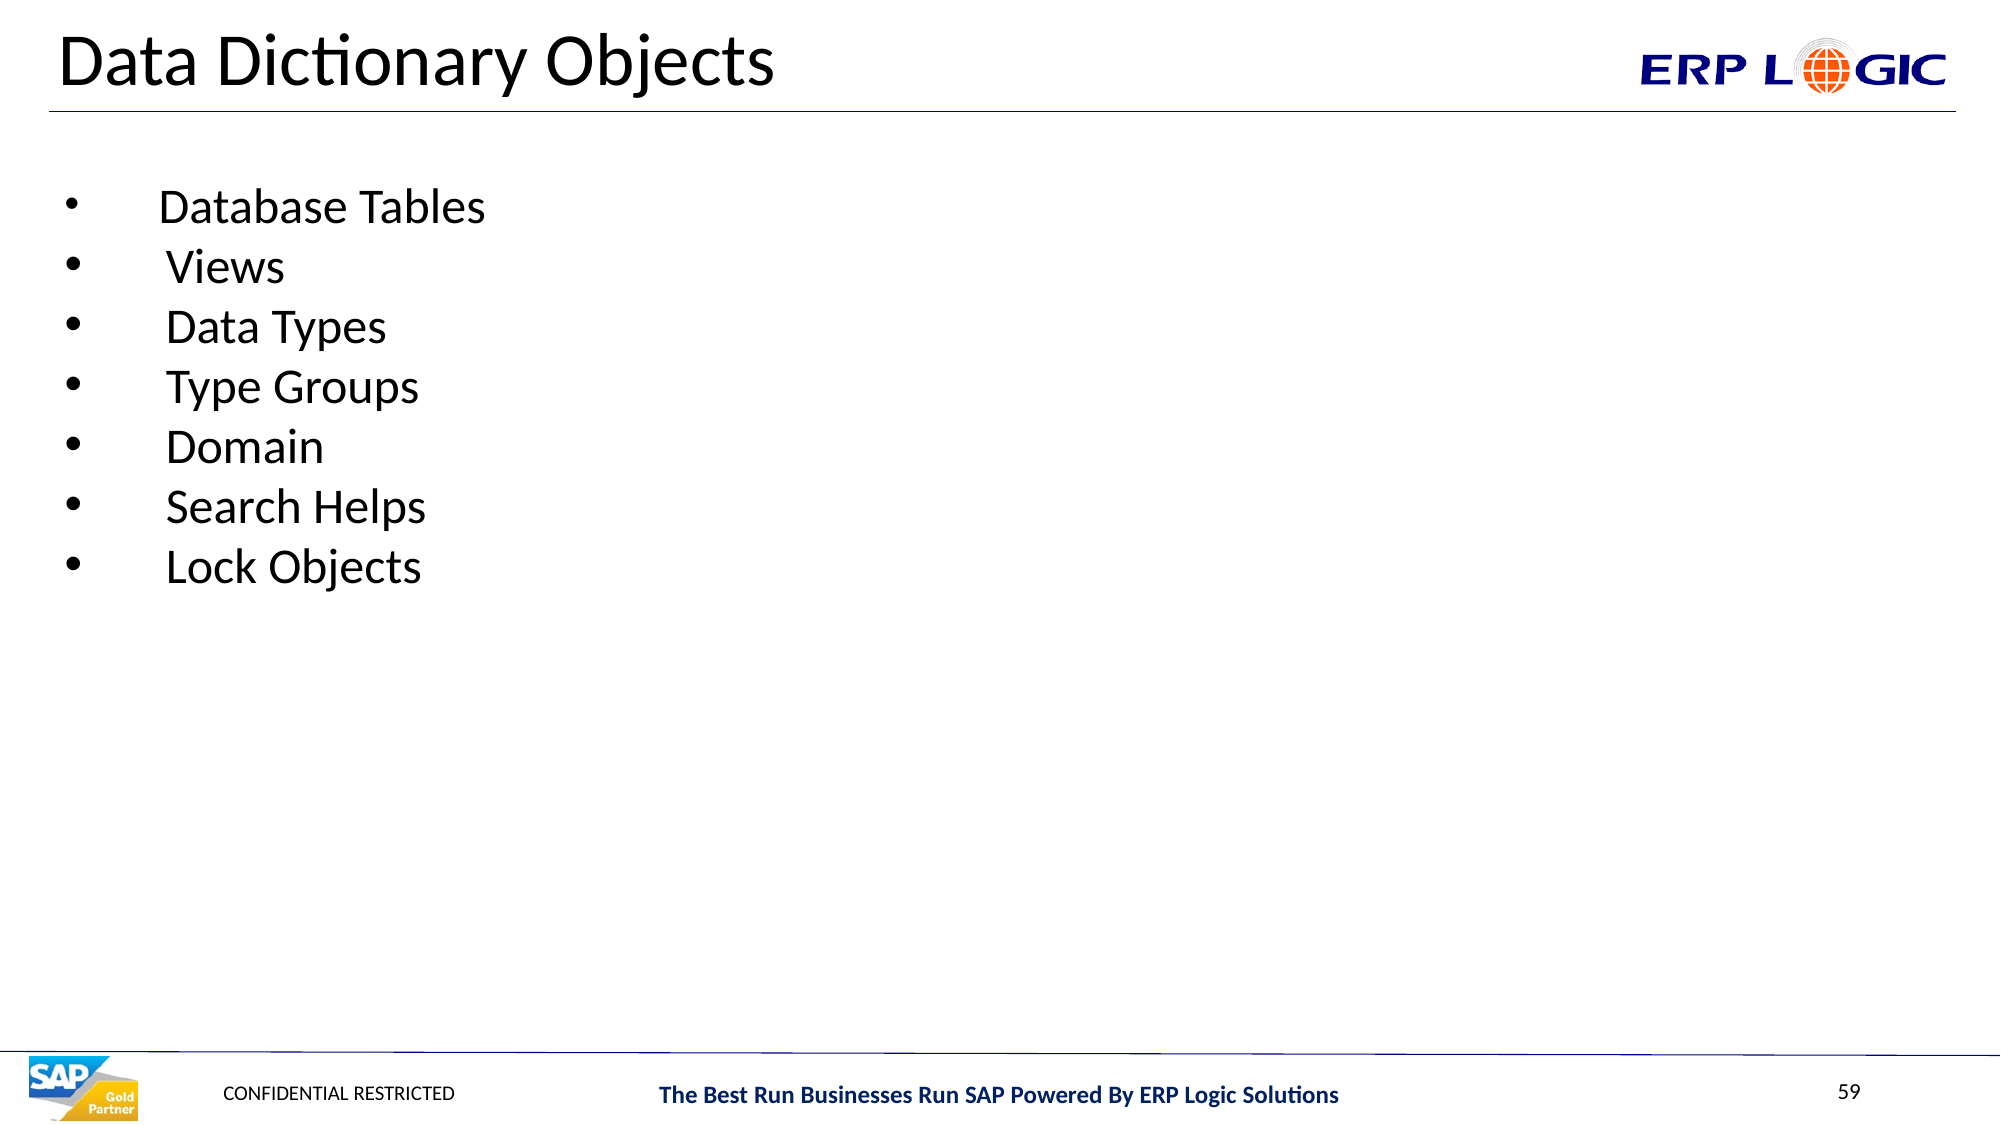

# Data Dictionary Objects
    Database Tables
    Views
    Data Types
    Type Groups
    Domain
    Search Helps
    Lock Objects